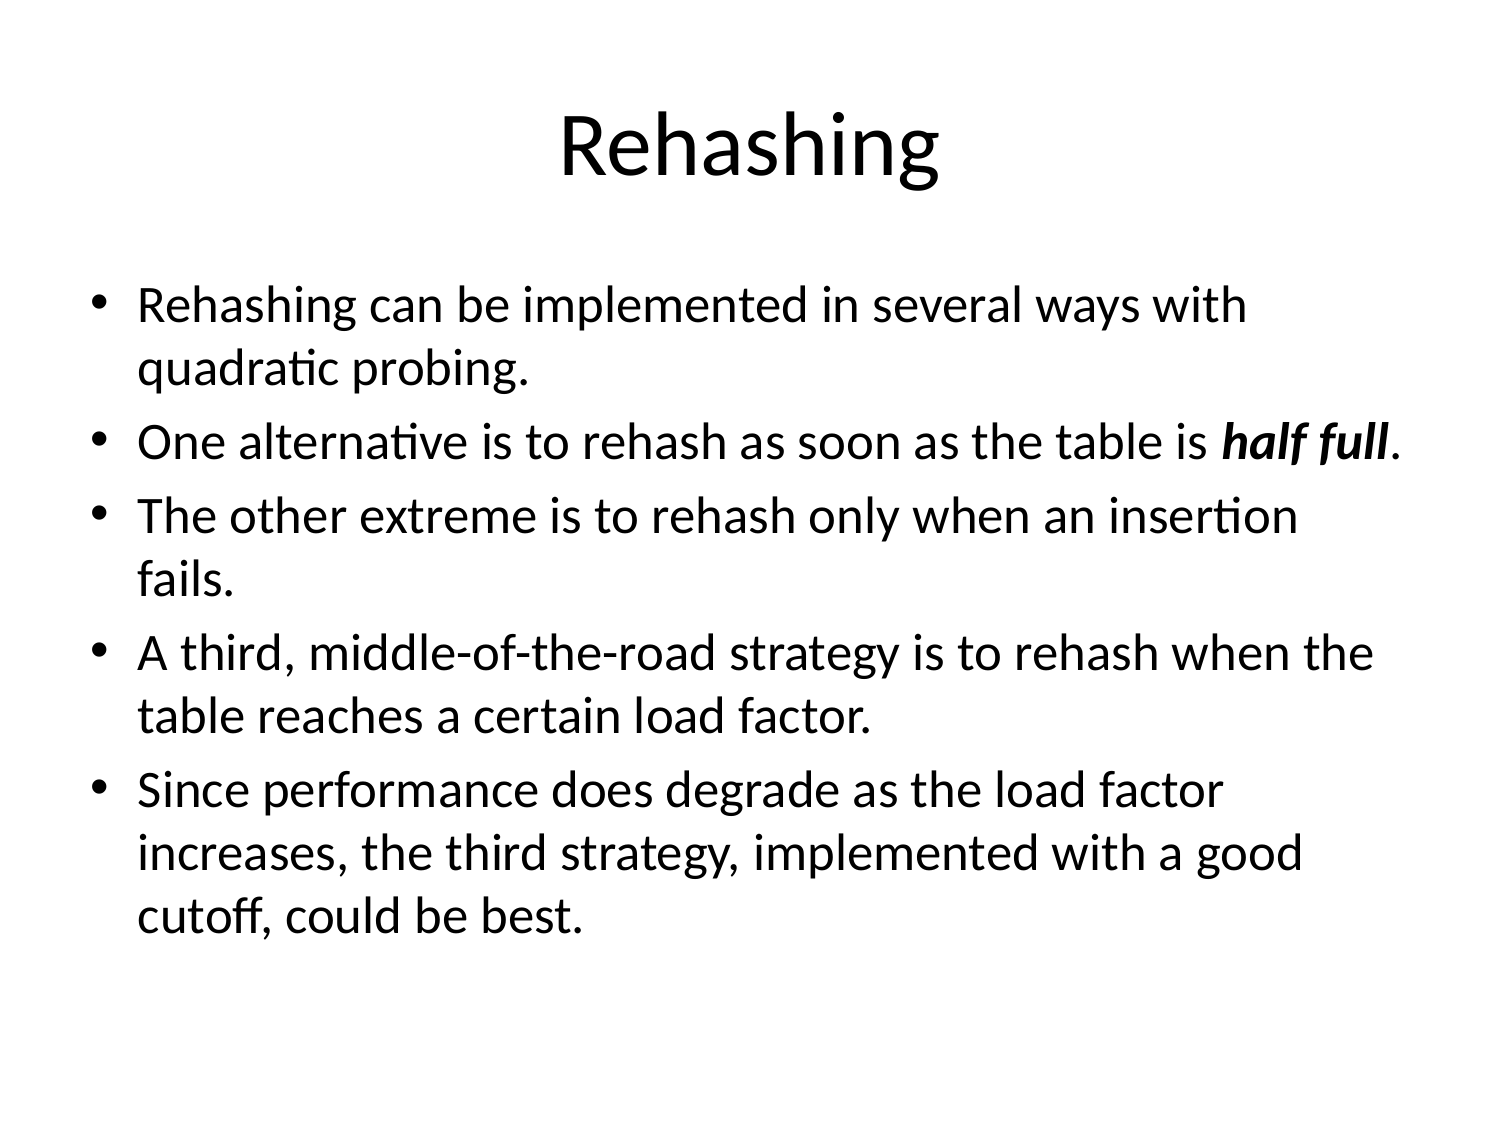

# Rehashing
Rehashing can be implemented in several ways with quadratic probing.
One alternative is to rehash as soon as the table is half full.
The other extreme is to rehash only when an insertion fails.
A third, middle-of-the-road strategy is to rehash when the table reaches a certain load factor.
Since performance does degrade as the load factor increases, the third strategy, implemented with a good cutoff, could be best.